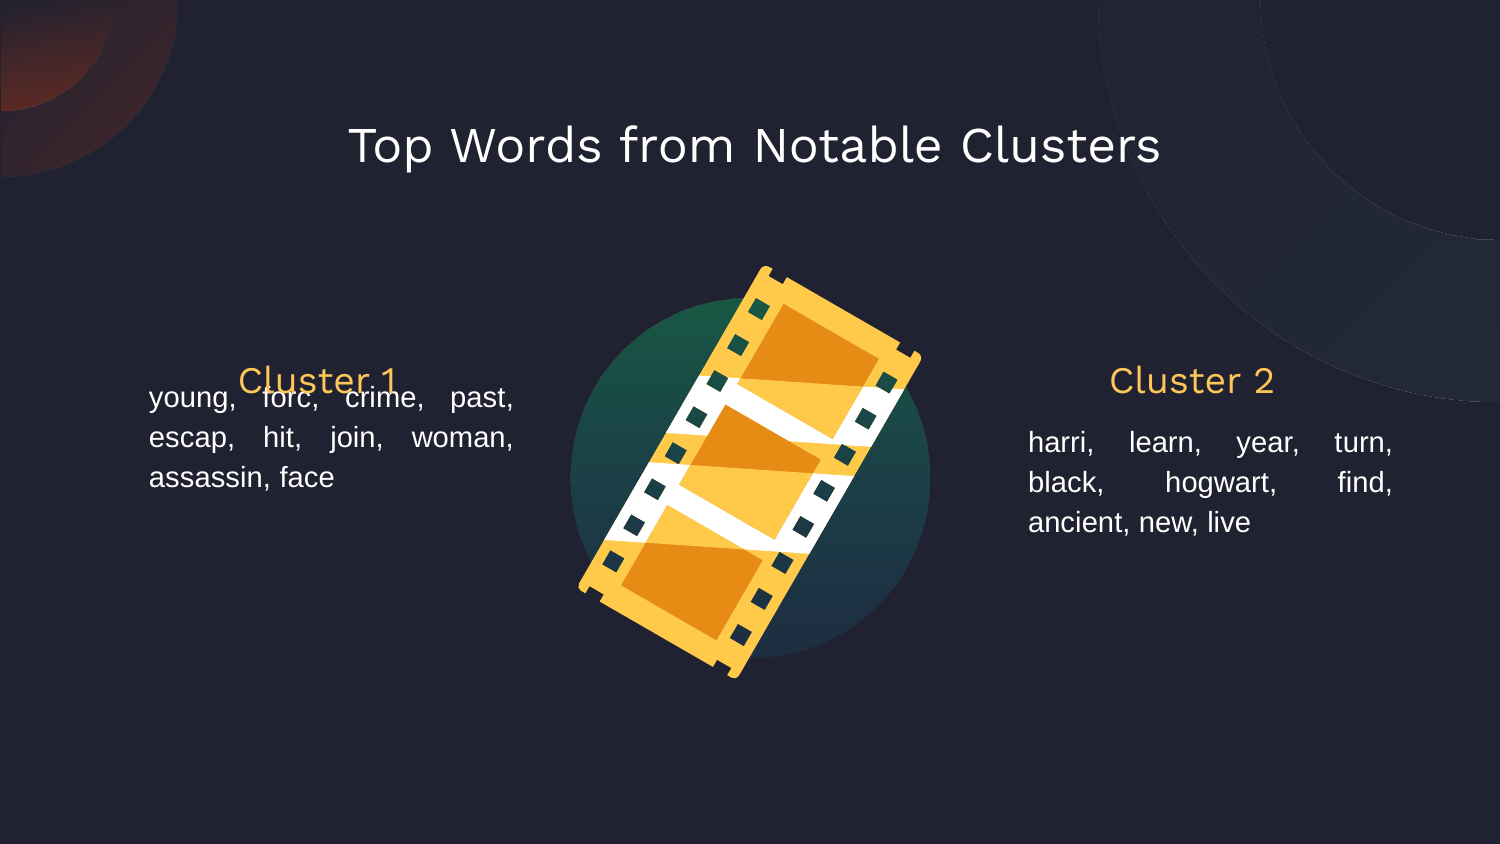

# Top Words from Notable Clusters

Cluster 1
Cluster 2
young, forc, crime, past, escap, hit, join, woman, assassin, face
harri, learn, year, turn, black, hogwart, find, ancient, new, live